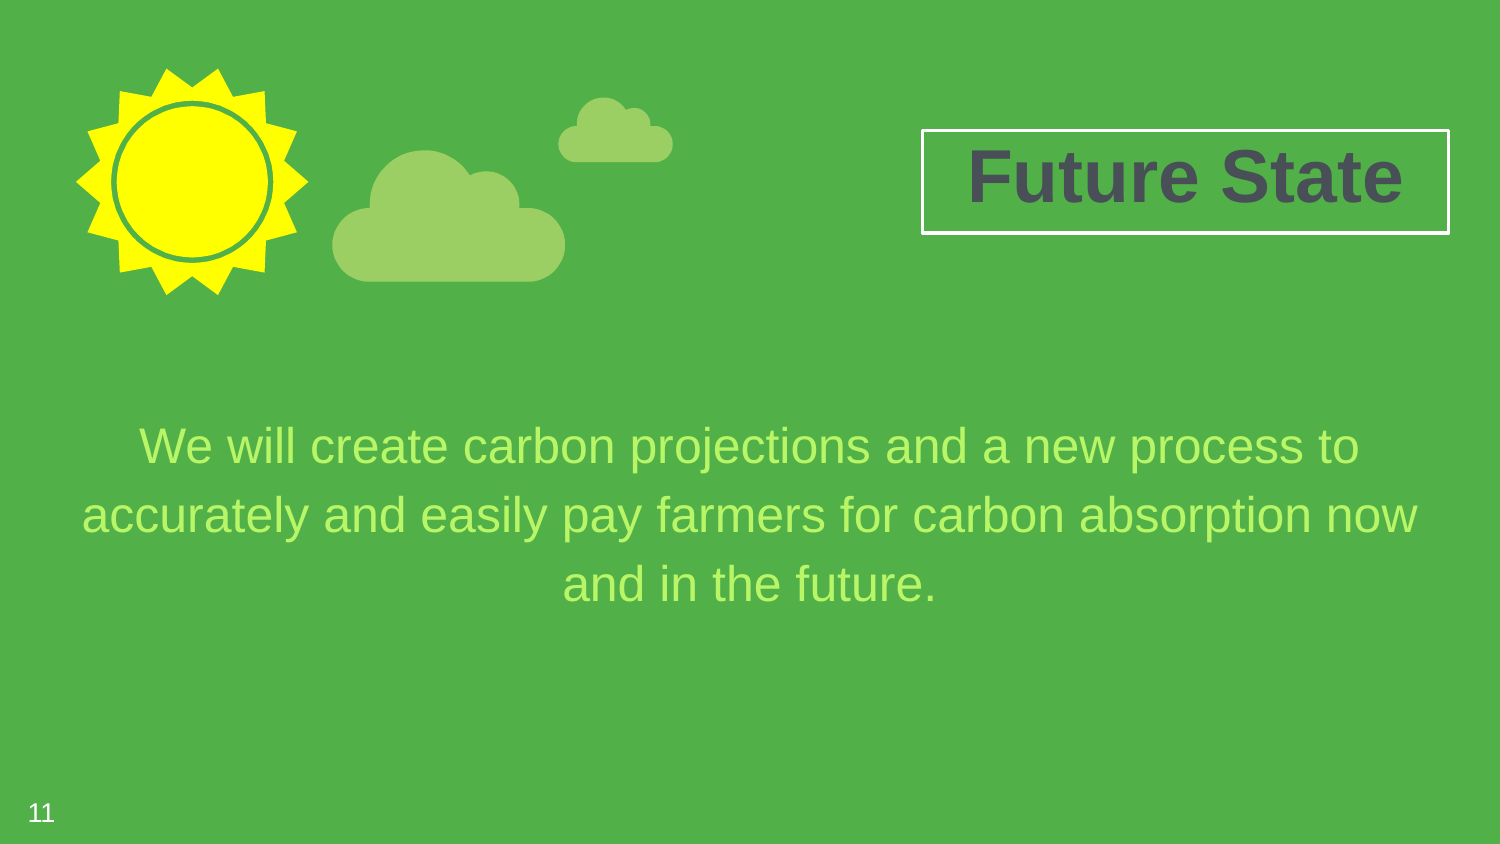

Future State

We will create carbon projections and a new process to accurately and easily pay farmers for carbon absorption now and in the future.

11